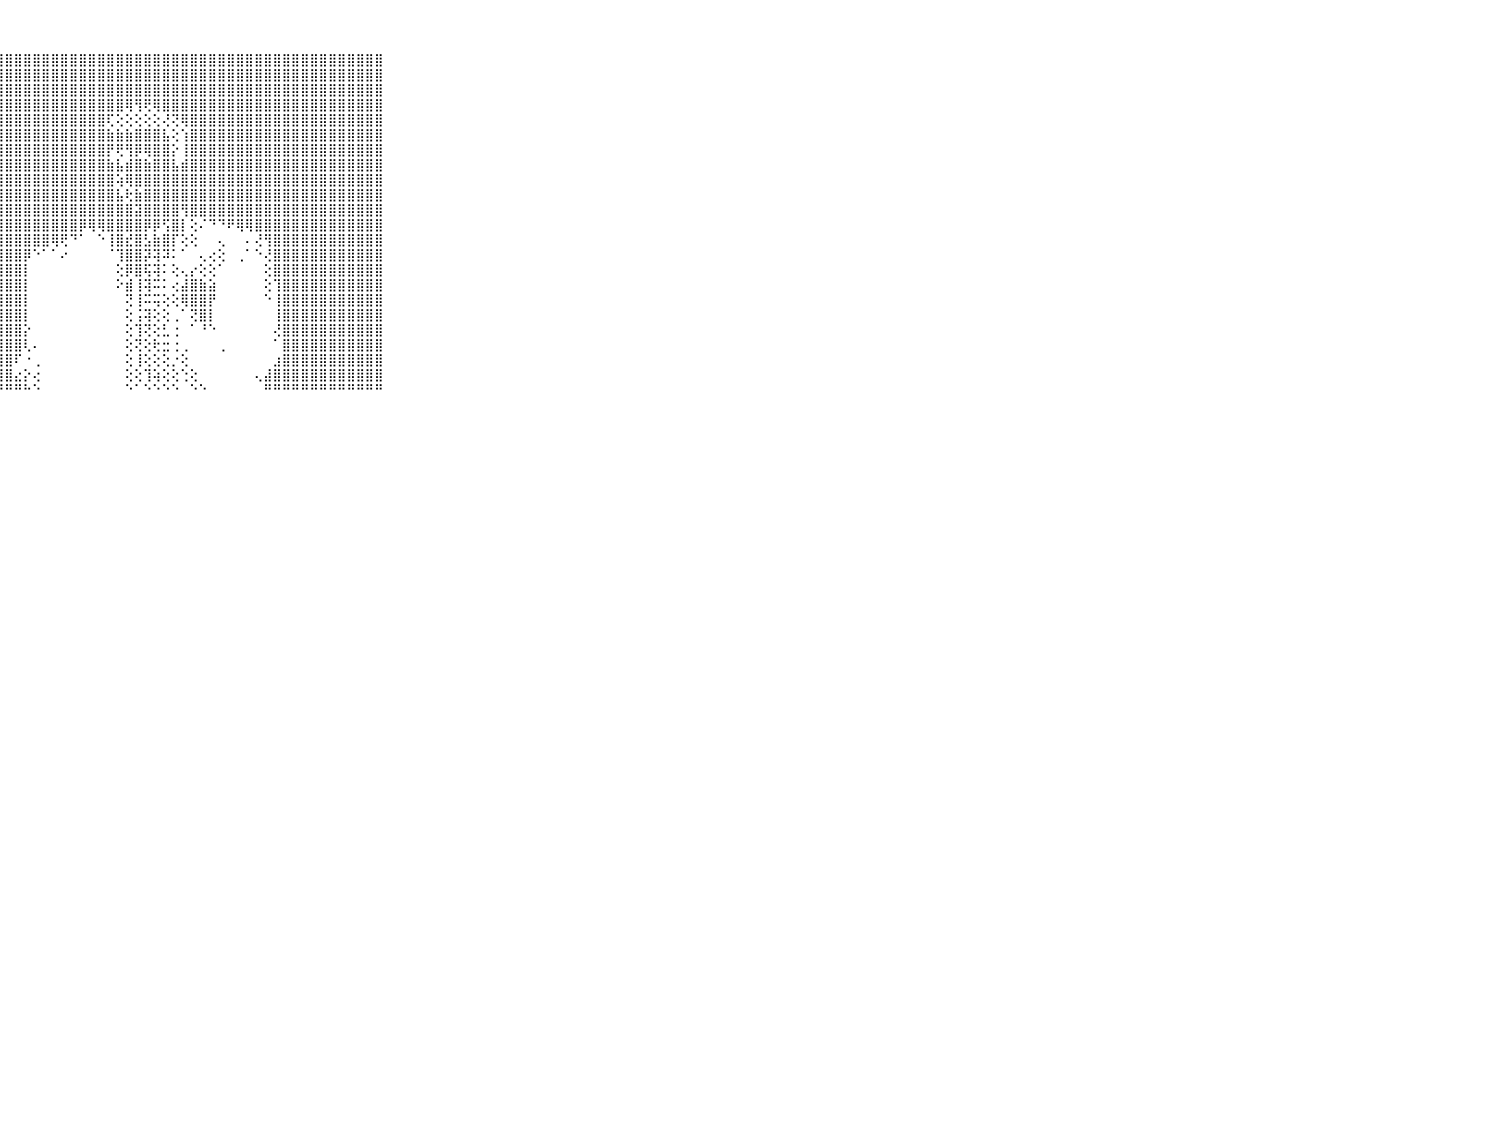

⠀⠀⠀⠀⠀⠀⠀⠀⠀⠀⠀⣿⣿⣿⣿⣿⣿⣿⣿⣿⣿⣿⣿⣿⣿⣿⣿⣿⣿⣿⣿⣿⣿⣿⣿⣿⣿⣿⣿⣿⣿⣿⣿⣿⣿⣿⣿⣿⣿⣿⣿⣿⣿⣿⣿⣿⣿⣿⣿⣿⣿⣿⣿⣿⣿⣿⣿⣿⣿⠀⠀⠀⠀⠀⠀⠀⠀⠀⠀⠀⠀
⠀⠀⠀⠀⠀⠀⠀⠀⠀⠀⠀⣿⣿⣿⣿⣿⣿⣿⣿⣿⣿⣿⣿⣿⣿⣿⣿⣿⣿⣿⣿⣿⣿⣿⣿⣿⣿⣿⣿⣿⣿⣿⣿⣿⣿⣿⣿⣿⣿⣿⣿⣿⣿⣿⣿⣿⣿⣿⣿⣿⣿⣿⣿⣿⣿⣿⣿⣿⣿⠀⠀⠀⠀⠀⠀⠀⠀⠀⠀⠀⠀
⠀⠀⠀⠀⠀⠀⠀⠀⠀⠀⠀⣿⣿⣿⣿⣿⣿⣿⣿⣿⣿⣿⣿⣿⣿⣿⣿⣿⣿⣿⣿⣿⣿⣿⣿⣿⣿⣿⣿⣿⣿⣿⣿⣿⣿⣿⣿⣿⣿⣿⣿⣿⣿⣿⣿⣿⣿⣿⣿⣿⣿⣿⣿⣿⣿⣿⣿⣿⣿⠀⠀⠀⠀⠀⠀⠀⠀⠀⠀⠀⠀
⠀⠀⠀⠀⠀⠀⠀⠀⠀⠀⠀⣿⣿⣿⣿⣿⣿⣿⣿⣿⣿⣿⣿⣿⣿⣿⣿⣿⣿⣿⣿⣿⣿⣿⣿⣿⣿⣿⣿⣿⣿⢿⢻⢟⢿⣿⣿⣿⣿⣿⣿⣿⣿⣿⣿⣿⣿⣿⣿⣿⣿⣿⣿⣿⣿⣿⣿⣿⣿⠀⠀⠀⠀⠀⠀⠀⠀⠀⠀⠀⠀
⠀⠀⠀⠀⠀⠀⠀⠀⠀⠀⠀⣿⣿⣿⣿⣿⣿⣿⣿⣿⣿⣿⣿⣿⣿⣿⣿⣿⣿⣿⣿⣿⣿⣿⣿⣿⣿⣿⣿⢏⢕⢕⢕⢕⢕⢜⢝⢿⣿⣿⣿⣿⣿⣿⣿⣿⣿⣿⣿⣿⣿⣿⣿⣿⣿⣿⣿⣿⣿⠀⠀⠀⠀⠀⠀⠀⠀⠀⠀⠀⠀
⠀⠀⠀⠀⠀⠀⠀⠀⠀⠀⠀⣿⣿⣿⣿⣿⣿⣿⣿⣿⣿⣿⣿⣿⣿⣿⣿⣿⣿⣿⣿⣿⣿⣿⣿⣿⣿⣿⣿⣷⣷⣷⣿⣿⣿⣧⢕⢱⣿⣿⣿⣿⣿⣿⣿⣿⣿⣿⣿⣿⣿⣿⣿⣿⣿⣿⣿⣿⣿⠀⠀⠀⠀⠀⠀⠀⠀⠀⠀⠀⠀
⠀⠀⠀⠀⠀⠀⠀⠀⠀⠀⠀⣿⣿⣿⣿⣿⣿⣿⣿⣿⣿⣿⣿⣿⣿⣿⣿⣿⣿⣿⣿⣿⣿⣿⣿⣿⣿⣿⣿⡟⢟⢻⡿⢿⣿⣿⡕⢸⣿⣿⣿⣿⣿⣿⣿⣿⣿⣿⣿⣿⣿⣿⣿⣿⣿⣿⣿⣿⣿⠀⠀⠀⠀⠀⠀⠀⠀⠀⠀⠀⠀
⠀⠀⠀⠀⠀⠀⠀⠀⠀⠀⠀⣿⣿⣿⣿⣿⣿⣿⣿⣿⣿⣿⣿⣿⣿⣿⣿⣿⣿⣿⣿⣿⣿⣿⣿⣿⣿⣿⣿⣷⣧⣾⣿⣷⣿⣿⣧⣾⣿⣿⣿⣿⣿⣿⣿⣿⣿⣿⣿⣿⣿⣿⣿⣿⣿⣿⣿⣿⣿⠀⠀⠀⠀⠀⠀⠀⠀⠀⠀⠀⠀
⠀⠀⠀⠀⠀⠀⠀⠀⠀⠀⠀⣿⣿⣿⣿⣿⣿⣿⣿⣿⣿⣿⣿⣿⣿⣿⣿⣿⣿⣿⣿⣿⣿⣿⣿⣿⣿⣿⣿⣿⢵⢿⣿⣿⣿⣿⣿⣿⣿⣿⣿⣿⣿⣿⣿⣿⣿⣿⣿⣿⣿⣿⣿⣿⣿⣿⣿⣿⣿⠀⠀⠀⠀⠀⠀⠀⠀⠀⠀⠀⠀
⠀⠀⠀⠀⠀⠀⠀⠀⠀⠀⠀⣿⣿⣿⣿⣿⣿⣿⣿⣿⣿⣿⣿⣿⣿⣿⣿⣿⣿⣿⣿⣿⣿⣿⣿⣿⣿⣿⣿⣿⣧⢗⣷⣿⣿⣿⣿⣿⣿⣿⣿⣿⣿⣿⣿⣿⣿⣿⣿⣿⣿⣿⣿⣿⣿⣿⣿⣿⣿⠀⠀⠀⠀⠀⠀⠀⠀⠀⠀⠀⠀
⠀⠀⠀⠀⠀⠀⠀⠀⠀⠀⠀⣿⣿⣿⣿⣿⣿⣿⣿⣿⣿⣿⣿⣿⣿⣿⣿⣿⣿⣿⣿⣿⣿⣿⣿⣿⣿⣿⣿⣿⣿⣿⣽⣿⣿⣿⣿⢻⣿⣿⣿⣿⣿⣿⣿⣿⣿⣿⣿⣿⣿⣿⣿⣿⣿⣿⣿⣿⣿⠀⠀⠀⠀⠀⠀⠀⠀⠀⠀⠀⠀
⠀⠀⠀⠀⠀⠀⠀⠀⠀⠀⠀⣿⣿⣿⣿⣿⣿⣿⣿⣿⣿⣿⣿⣿⣿⣿⣿⣿⣿⣿⣿⣿⣿⣿⣿⣿⡿⢿⢿⣿⣿⣿⣿⡿⡿⢫⣿⡇⢕⠌⠙⠙⠟⢿⢿⣿⣿⣿⣿⣿⣿⣿⣿⣿⣿⣿⣿⣿⣿⠀⠀⠀⠀⠀⠀⠀⠀⠀⠀⠀⠀
⠀⠀⠀⠀⠀⠀⠀⠀⠀⠀⠀⣿⣿⣿⣿⣿⣿⣿⣿⣿⣿⣿⣿⣿⣿⣿⣿⣿⣿⣿⣿⣿⣿⢿⢟⠙⠁⠀⠑⢸⣿⣞⣿⣣⣷⣿⡏⢕⢕⠀⠀⢄⠀⠀⠄⢜⢻⣿⣿⣿⣿⣿⣿⣿⣿⣿⣿⣿⣿⠀⠀⠀⠀⠀⠀⠀⠀⠀⠀⠀⠀
⠀⠀⠀⠀⠀⠀⠀⠀⠀⠀⠀⣿⣿⣿⣿⣿⣿⣿⣿⣿⣿⣿⣿⣿⣿⣿⣿⣿⣿⣿⡿⠑⠁⠁⠔⠀⠀⠀⠀⠈⢹⣿⣿⡽⢽⠽⠅⠁⠀⢄⢔⢕⠀⢀⠁⠑⢜⣿⣿⣿⣿⣿⣿⣿⣿⣿⣿⣿⣿⠀⠀⠀⠀⠀⠀⠀⠀⠀⠀⠀⠀
⠀⠀⠀⠀⠀⠀⠀⠀⠀⠀⠀⣿⣿⣿⣿⣿⣿⣿⣿⣿⣿⣿⣿⣿⣿⣿⣿⣿⣿⣿⡇⠀⠀⠀⠀⠀⠀⠀⠀⠀⢕⡿⣿⢯⢽⠅⢕⢄⡔⢕⢕⠁⠀⠀⠀⠀⢕⣿⣿⣿⣿⣿⣿⣿⣿⣿⣿⣿⣿⠀⠀⠀⠀⠀⠀⠀⠀⠀⠀⠀⠀
⠀⠀⠀⠀⠀⠀⠀⠀⠀⠀⠀⣿⣿⣿⣿⣿⣿⣿⣿⣿⣿⣿⣿⣿⣿⣿⣿⣿⣿⣿⡇⠀⠀⠀⠀⠀⠀⠀⠀⠀⠕⣾⢸⢽⠭⠅⢔⣼⣿⣷⣵⠀⠀⠀⠀⠀⢕⢹⣿⣿⣿⣿⣿⣿⣿⣿⣿⣿⣿⠀⠀⠀⠀⠀⠀⠀⠀⠀⠀⠀⠀
⠀⠀⠀⠀⠀⠀⠀⠀⠀⠀⠀⣿⣿⣿⣿⣿⣿⣿⣿⣿⣿⣿⣿⣿⣿⣿⣿⣿⣿⣿⡇⠀⠀⠀⠀⠀⠀⠀⠀⠀⠀⢝⢸⠭⢭⢕⢕⢿⣿⣿⡟⠀⠀⠀⠀⠀⠑⢸⣿⣿⣿⣿⣿⣿⣿⣿⣿⣿⣿⠀⠀⠀⠀⠀⠀⠀⠀⠀⠀⠀⠀
⠀⠀⠀⠀⠀⠀⠀⠀⠀⠀⠀⣿⣿⣿⣿⣿⣿⣿⣿⣿⣿⣿⣿⣿⣿⣿⣿⣿⣿⣿⡇⠀⠀⠀⠀⠀⠀⠀⠀⠀⠀⢕⢨⢽⢕⢕⢀⠁⢝⣿⡇⠀⠀⠀⠀⠀⠀⢸⣿⣿⣿⣿⣿⣿⣿⣿⣿⣿⣿⠀⠀⠀⠀⠀⠀⠀⠀⠀⠀⠀⠀
⠀⠀⠀⠀⠀⠀⠀⠀⠀⠀⠀⣿⣿⣿⣿⣿⣿⣿⣿⣿⣿⣿⣿⣿⣿⣿⣿⣿⣿⣿⡕⠀⠀⠀⠀⠀⠀⠀⠀⠀⠀⢕⢹⢝⢕⣃⢐⠀⠁⠘⠑⠀⠀⠀⠀⠀⠀⢜⣿⣿⣿⣿⣿⣿⣿⣿⣿⣿⣿⠀⠀⠀⠀⠀⠀⠀⠀⠀⠀⠀⠀
⠀⠀⠀⠀⠀⠀⠀⠀⠀⠀⠀⣿⣿⣿⣿⣿⣿⣿⣿⣿⣿⣿⣿⣿⣿⣿⣿⣿⣿⣿⢇⠄⠀⠀⠀⠀⠀⠀⠀⠀⠀⢕⢝⢕⢗⣒⢐⢀⠀⠀⠀⢀⠀⠀⠀⠀⠀⠁⣿⣿⣿⣿⣿⣿⣿⣿⣿⣿⣿⠀⠀⠀⠀⠀⠀⠀⠀⠀⠀⠀⠀
⠀⠀⠀⠀⠀⠀⠀⠀⠀⠀⠀⣿⣿⣿⣿⣿⣿⣿⣿⣿⣿⣿⣿⣿⣿⣿⣿⣿⣿⠏⠐⢀⠀⠀⠀⠀⠀⠀⠀⠀⠀⢕⢸⢕⢕⢕⡐⢕⠀⠀⠀⠀⠀⠀⠀⠀⠀⣰⣿⣿⣿⣿⣿⣿⣿⣿⣿⣿⣿⠀⠀⠀⠀⠀⠀⠀⠀⠀⠀⠀⠀
⠀⠀⠀⠀⠀⠀⠀⠀⠀⠀⠀⣿⣿⣿⣿⣿⣿⣿⣿⣿⣿⣿⣿⣿⣿⣿⣿⣿⣿⣔⡕⢔⠀⠀⠀⠀⠀⠀⠀⠀⠀⢕⢕⢹⢵⢕⢕⢑⢕⠀⠀⠀⠀⠀⠀⢄⣼⣿⣿⣿⣿⣿⣿⣿⣿⣿⣿⣿⣿⠀⠀⠀⠀⠀⠀⠀⠀⠀⠀⠀⠀
⠀⠀⠀⠀⠀⠀⠀⠀⠀⠀⠀⠛⠛⠛⠛⠛⠛⠛⠛⠛⠛⠛⠛⠛⠛⠛⠛⠛⠛⠛⠓⠑⠀⠀⠀⠀⠀⠀⠀⠀⠀⠑⠁⠑⠑⠑⠑⠀⠑⠑⠀⠀⠀⠀⠀⠀⠛⠛⠛⠛⠛⠛⠛⠛⠛⠛⠛⠛⠛⠀⠀⠀⠀⠀⠀⠀⠀⠀⠀⠀⠀